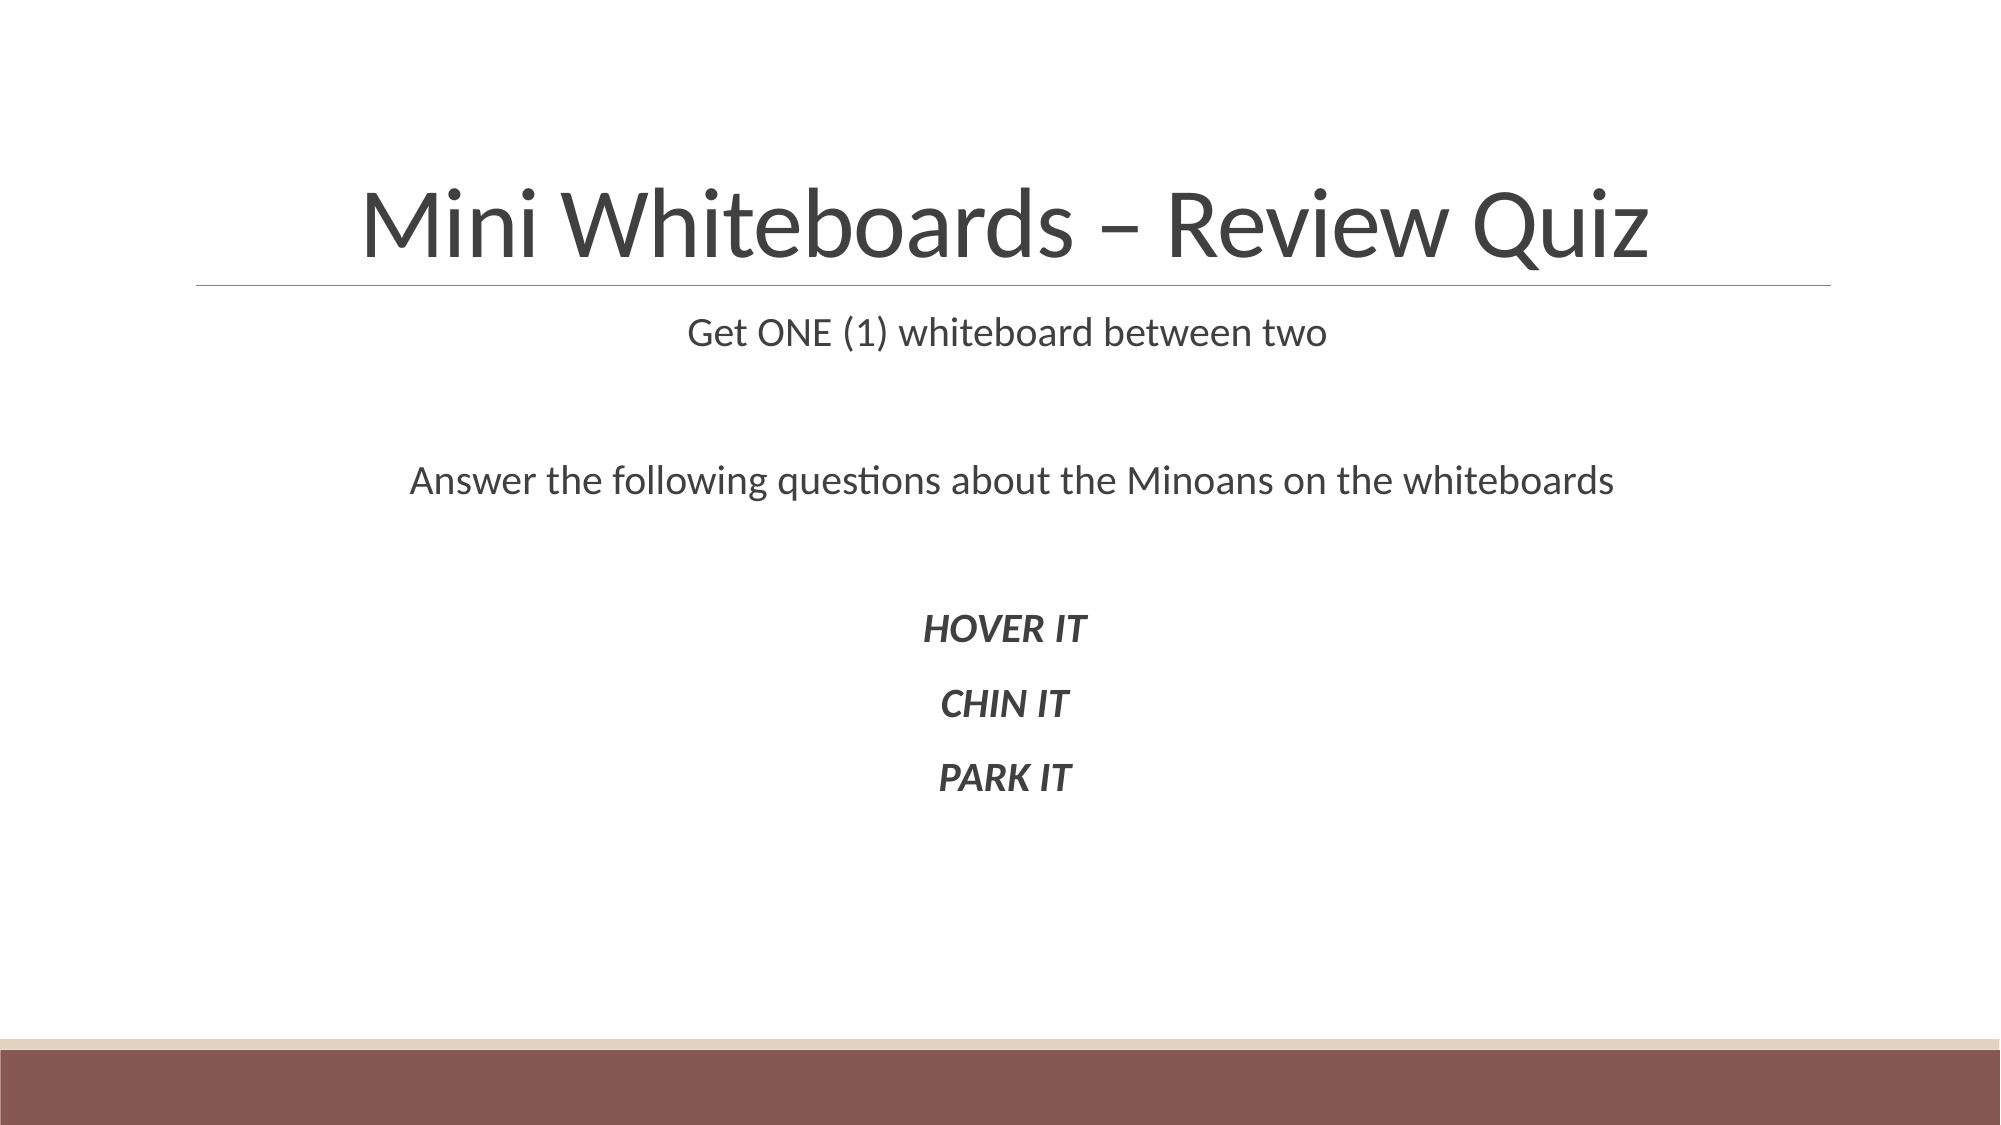

# Mini Whiteboards – Review Quiz
Get ONE (1) whiteboard between two

Answer the following questions about the Minoans on the whiteboards

HOVER IT
CHIN IT
PARK IT